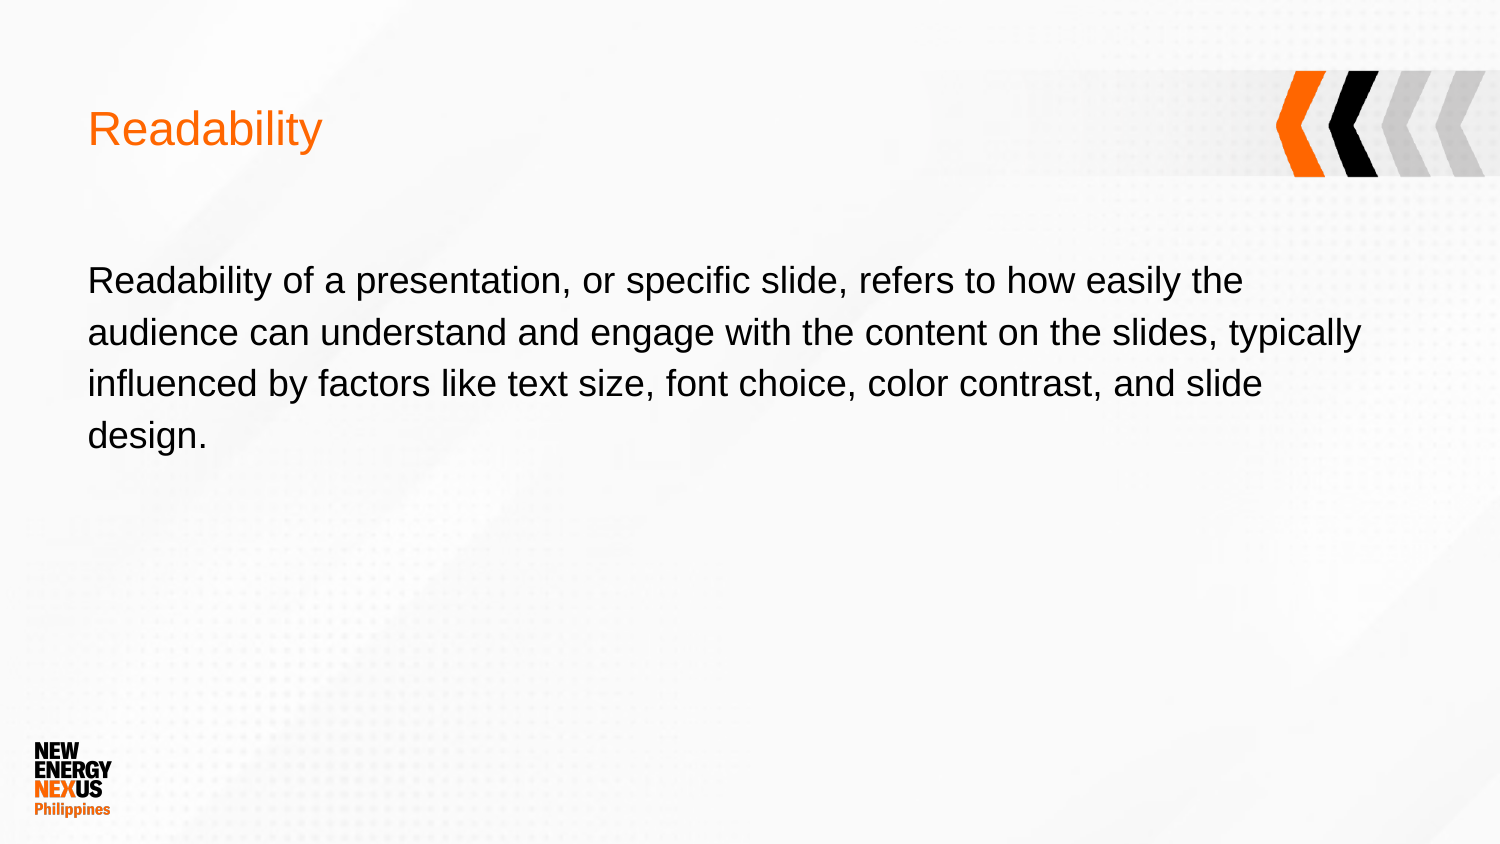

# Readability
Readability of a presentation, or specific slide, refers to how easily the audience can understand and engage with the content on the slides, typically influenced by factors like text size, font choice, color contrast, and slide design.